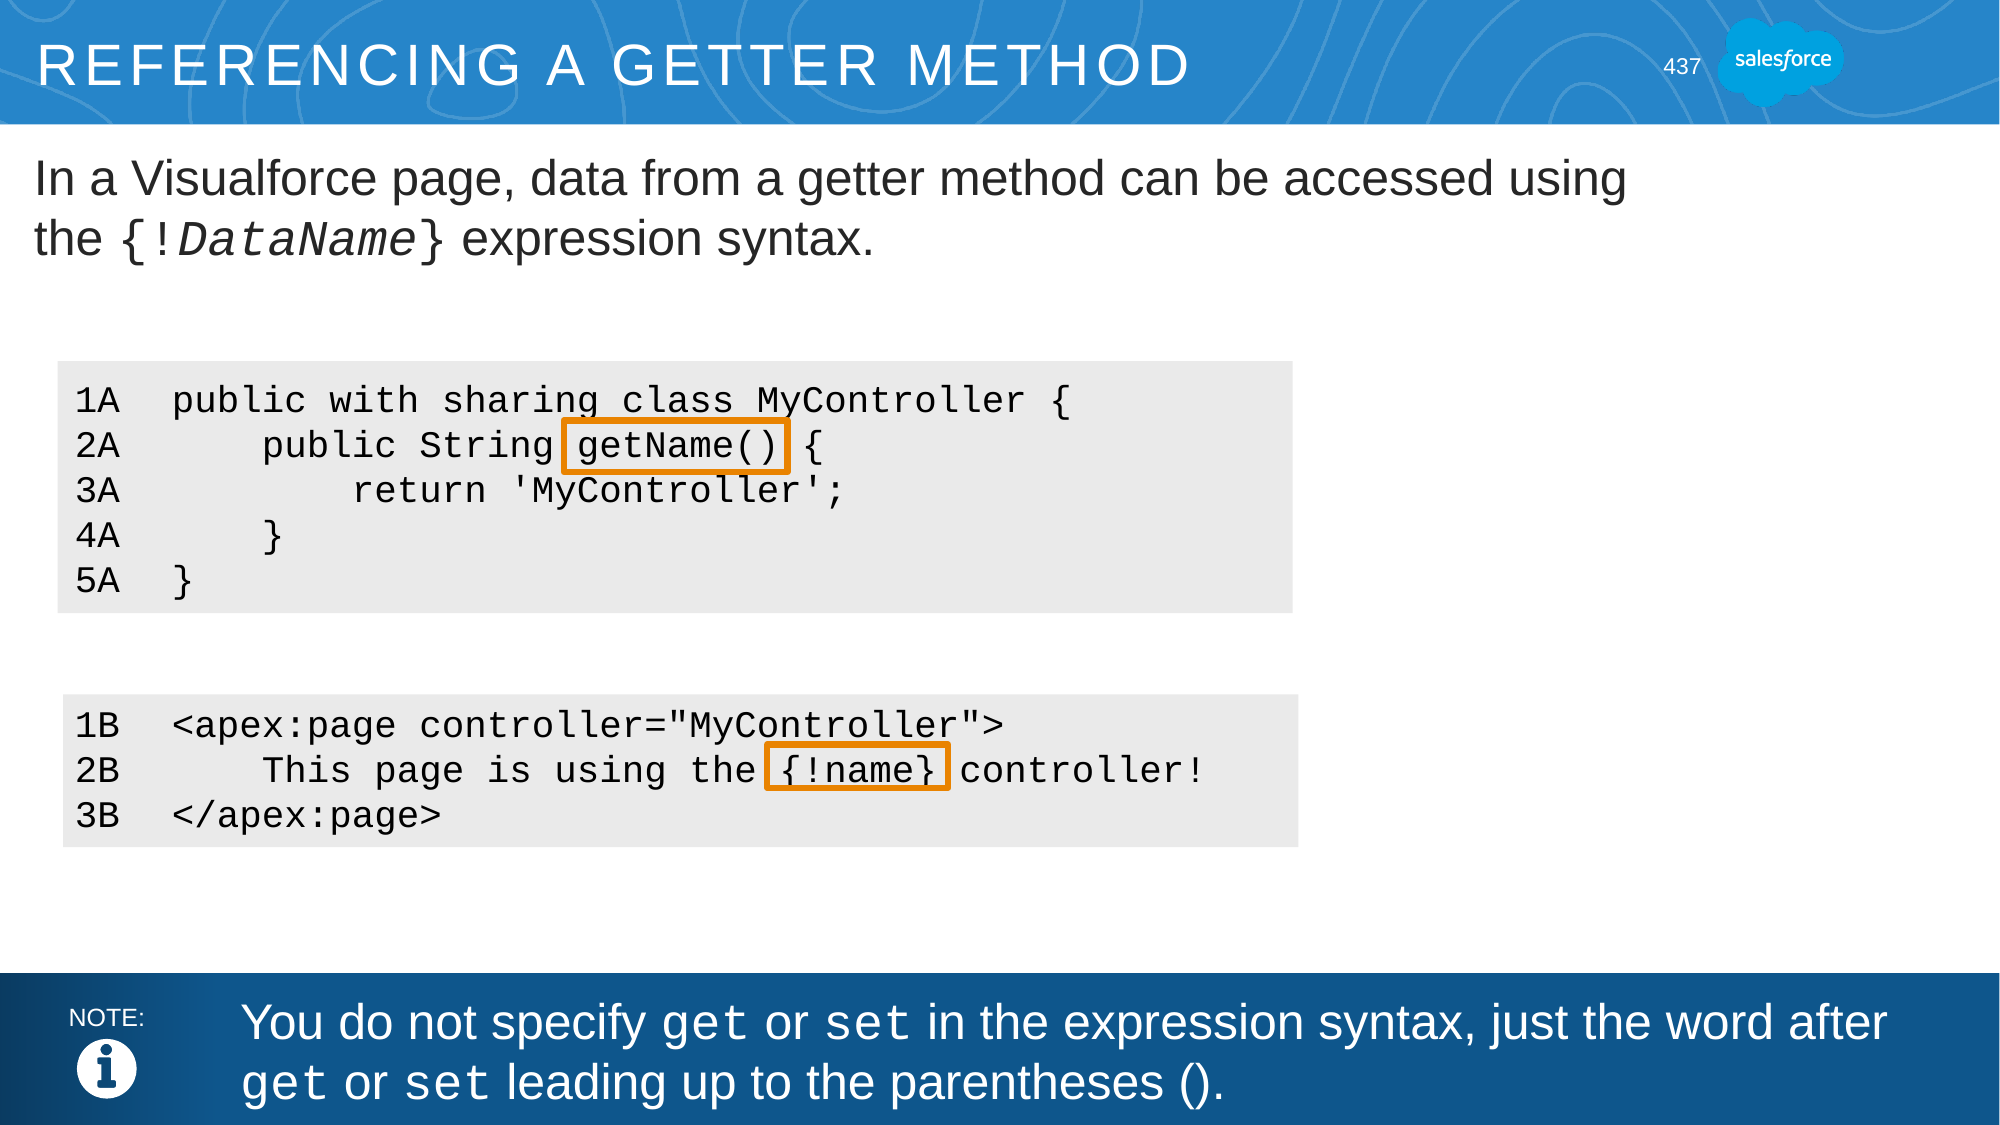

# Referencing a Getter Method
437
In a Visualforce page, data from a getter method can be accessed using the {!DataName} expression syntax.

1A
2A
3A
4A
5A

public with sharing class MyController {
    public String getName() {
        return 'MyController';
    }
}

1B
2B
3B

<apex:page controller="MyController">
    This page is using the {!name} controller!
</apex:page>

You do not specify get or set in the expression syntax, just the word after get or set leading up to the parentheses ().
NOTE: